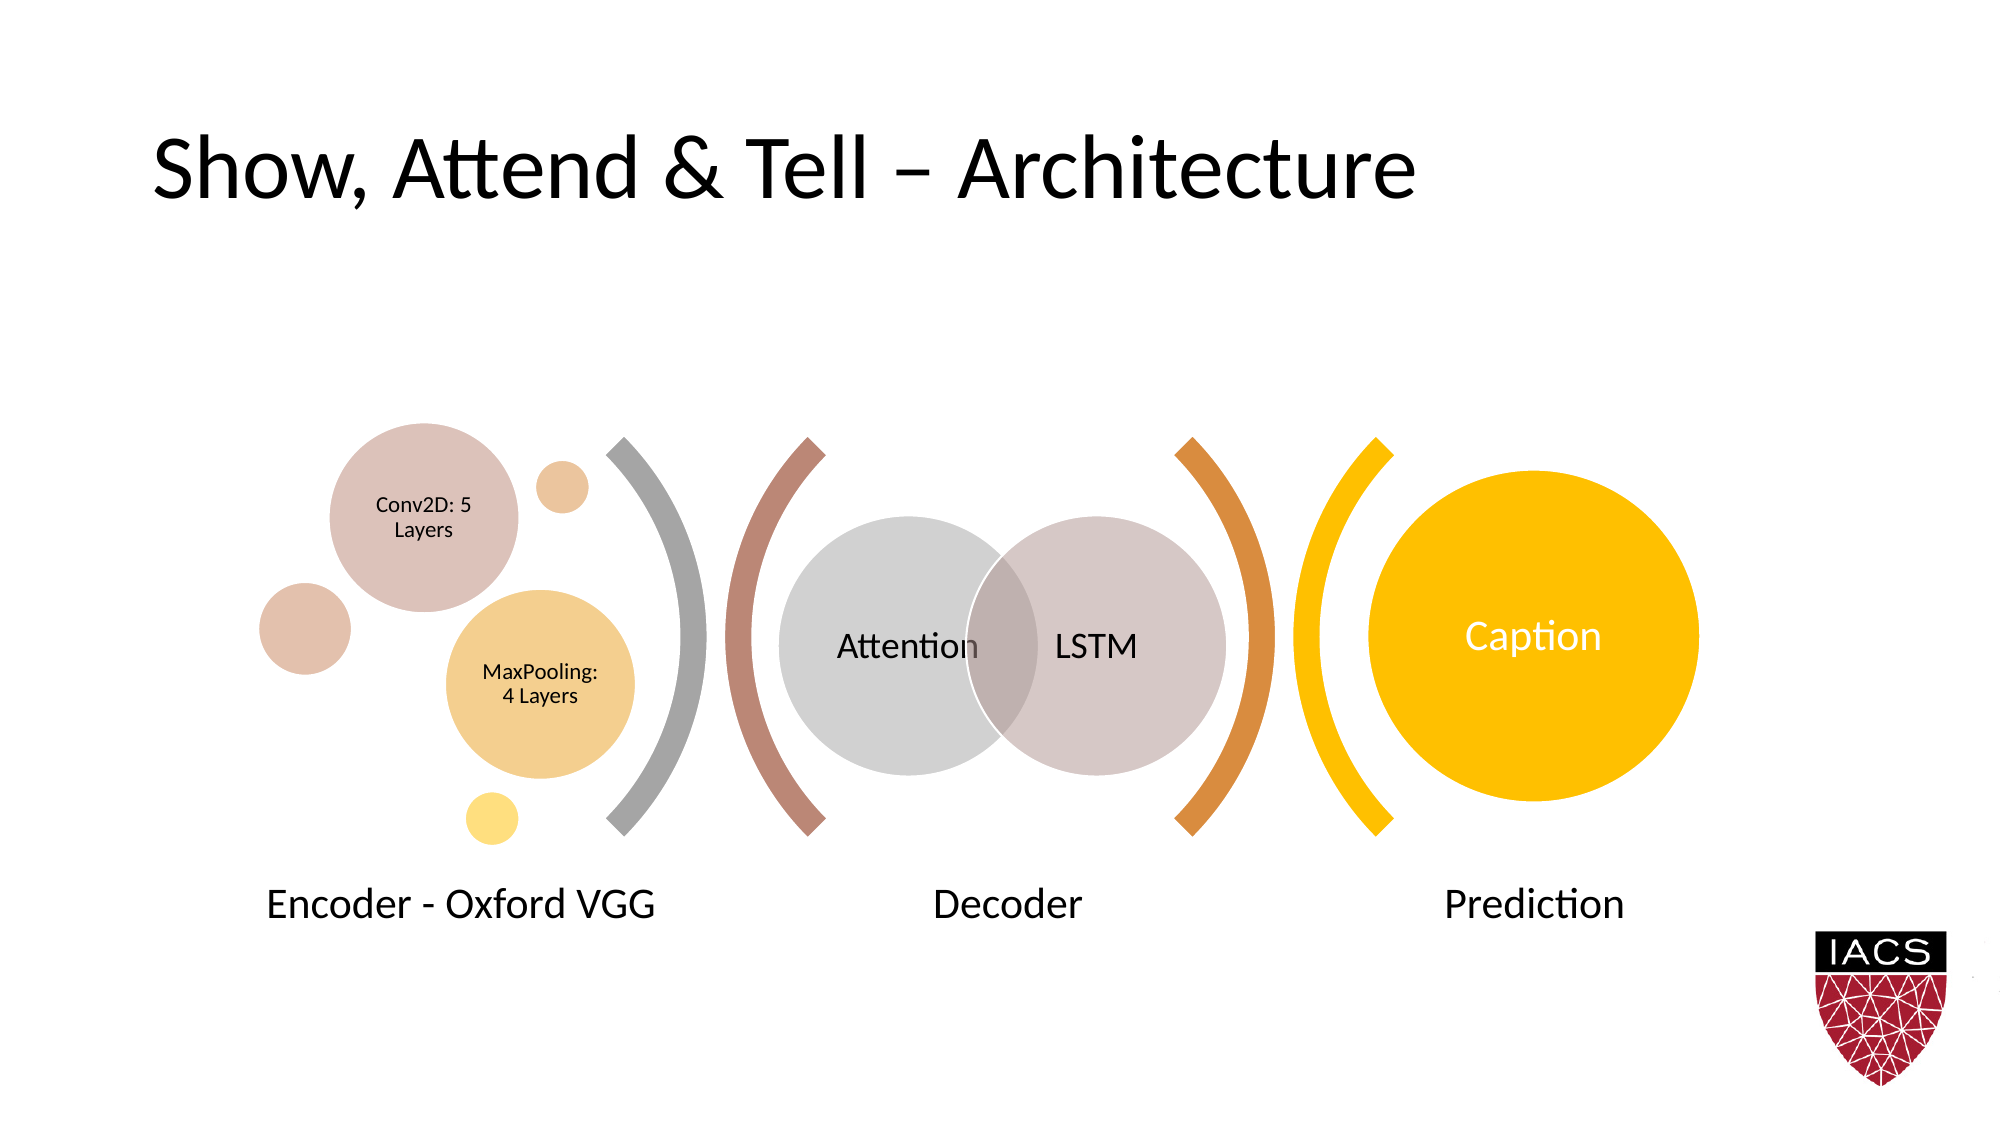

# Show, Attend & Tell – Architecture
Decoder
Prediction
Attention
LSTM
Conv2D: 5 Layers
MaxPooling: 4 Layers
Caption
Encoder - Oxford VGG